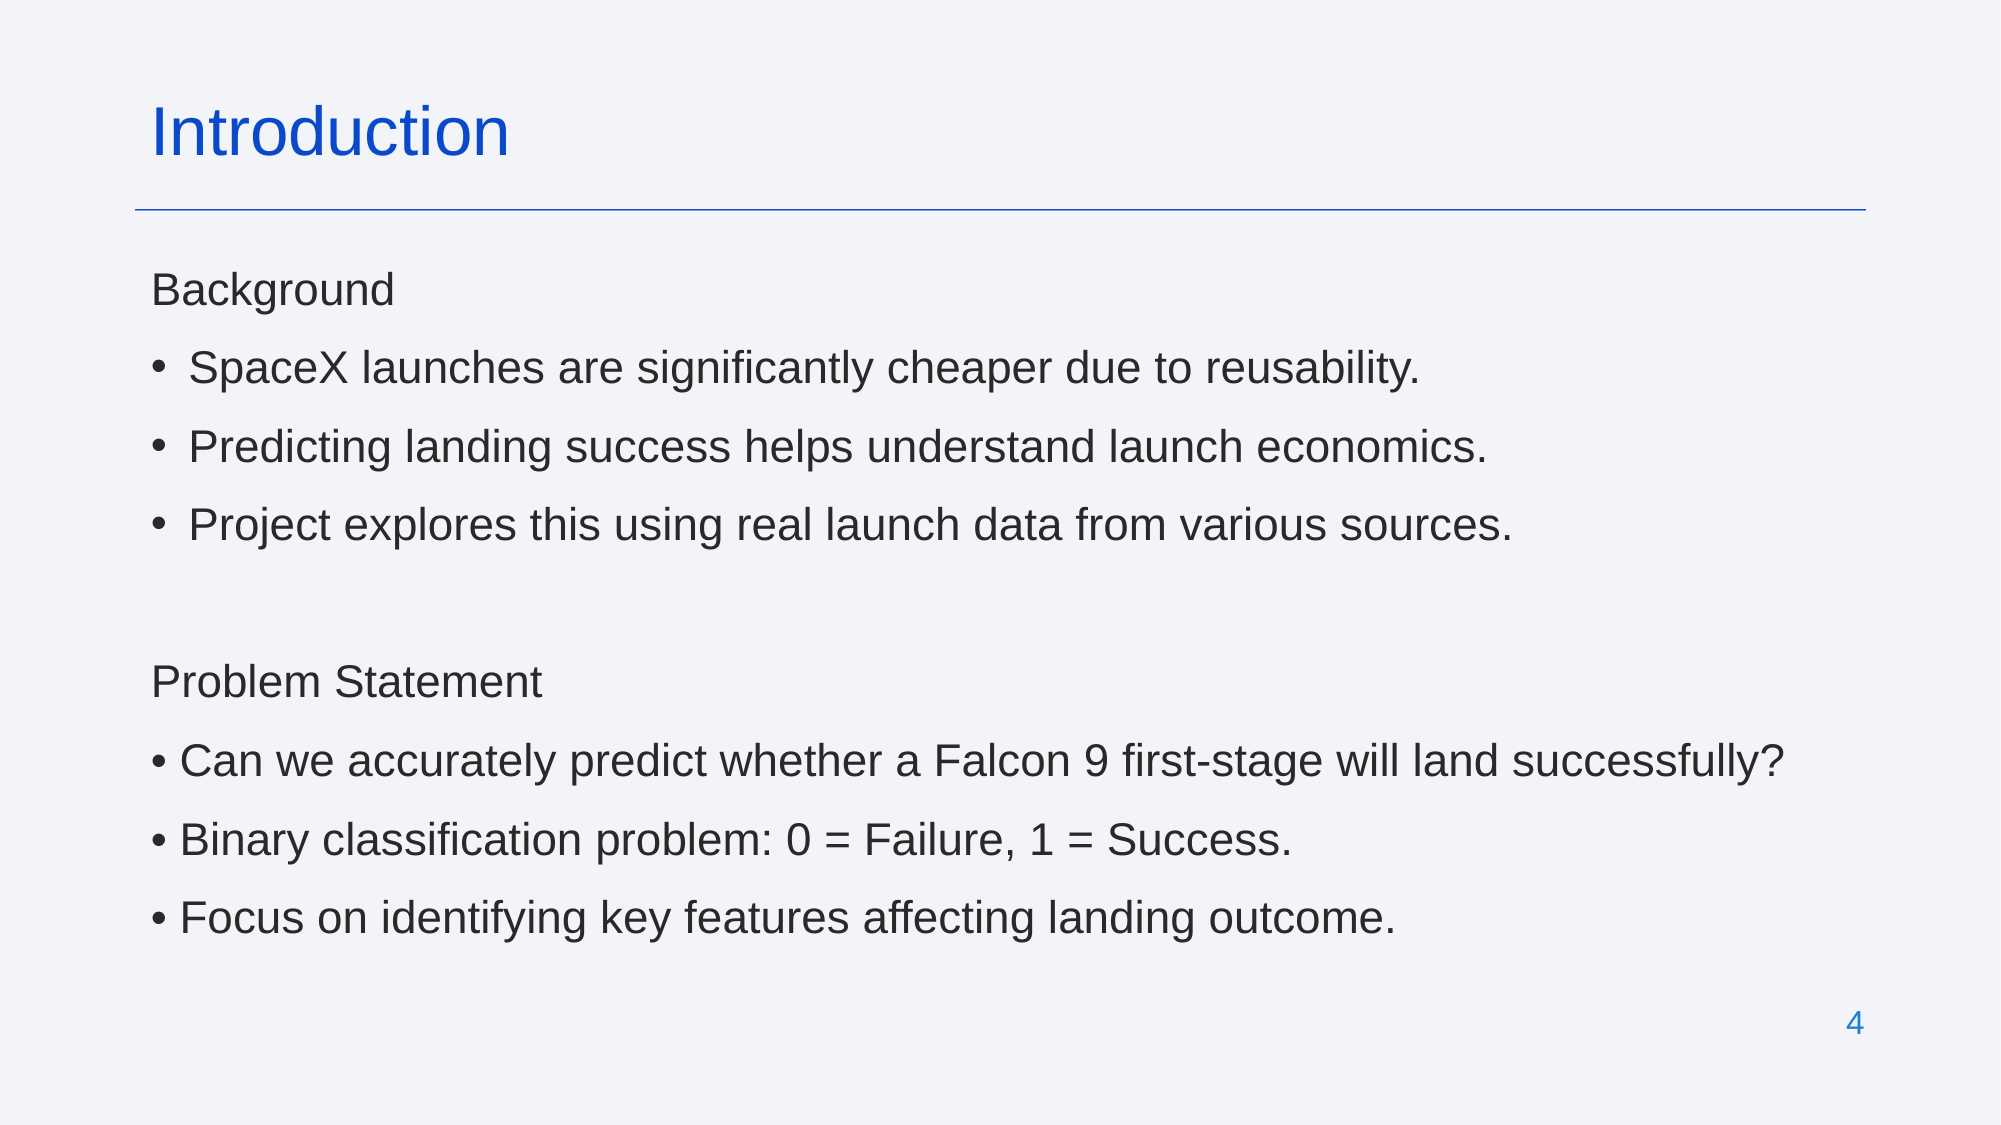

Introduction
Background
SpaceX launches are significantly cheaper due to reusability.
Predicting landing success helps understand launch economics.
Project explores this using real launch data from various sources.

Problem Statement
• Can we accurately predict whether a Falcon 9 first-stage will land successfully?
• Binary classification problem: 0 = Failure, 1 = Success.
• Focus on identifying key features affecting landing outcome.

4